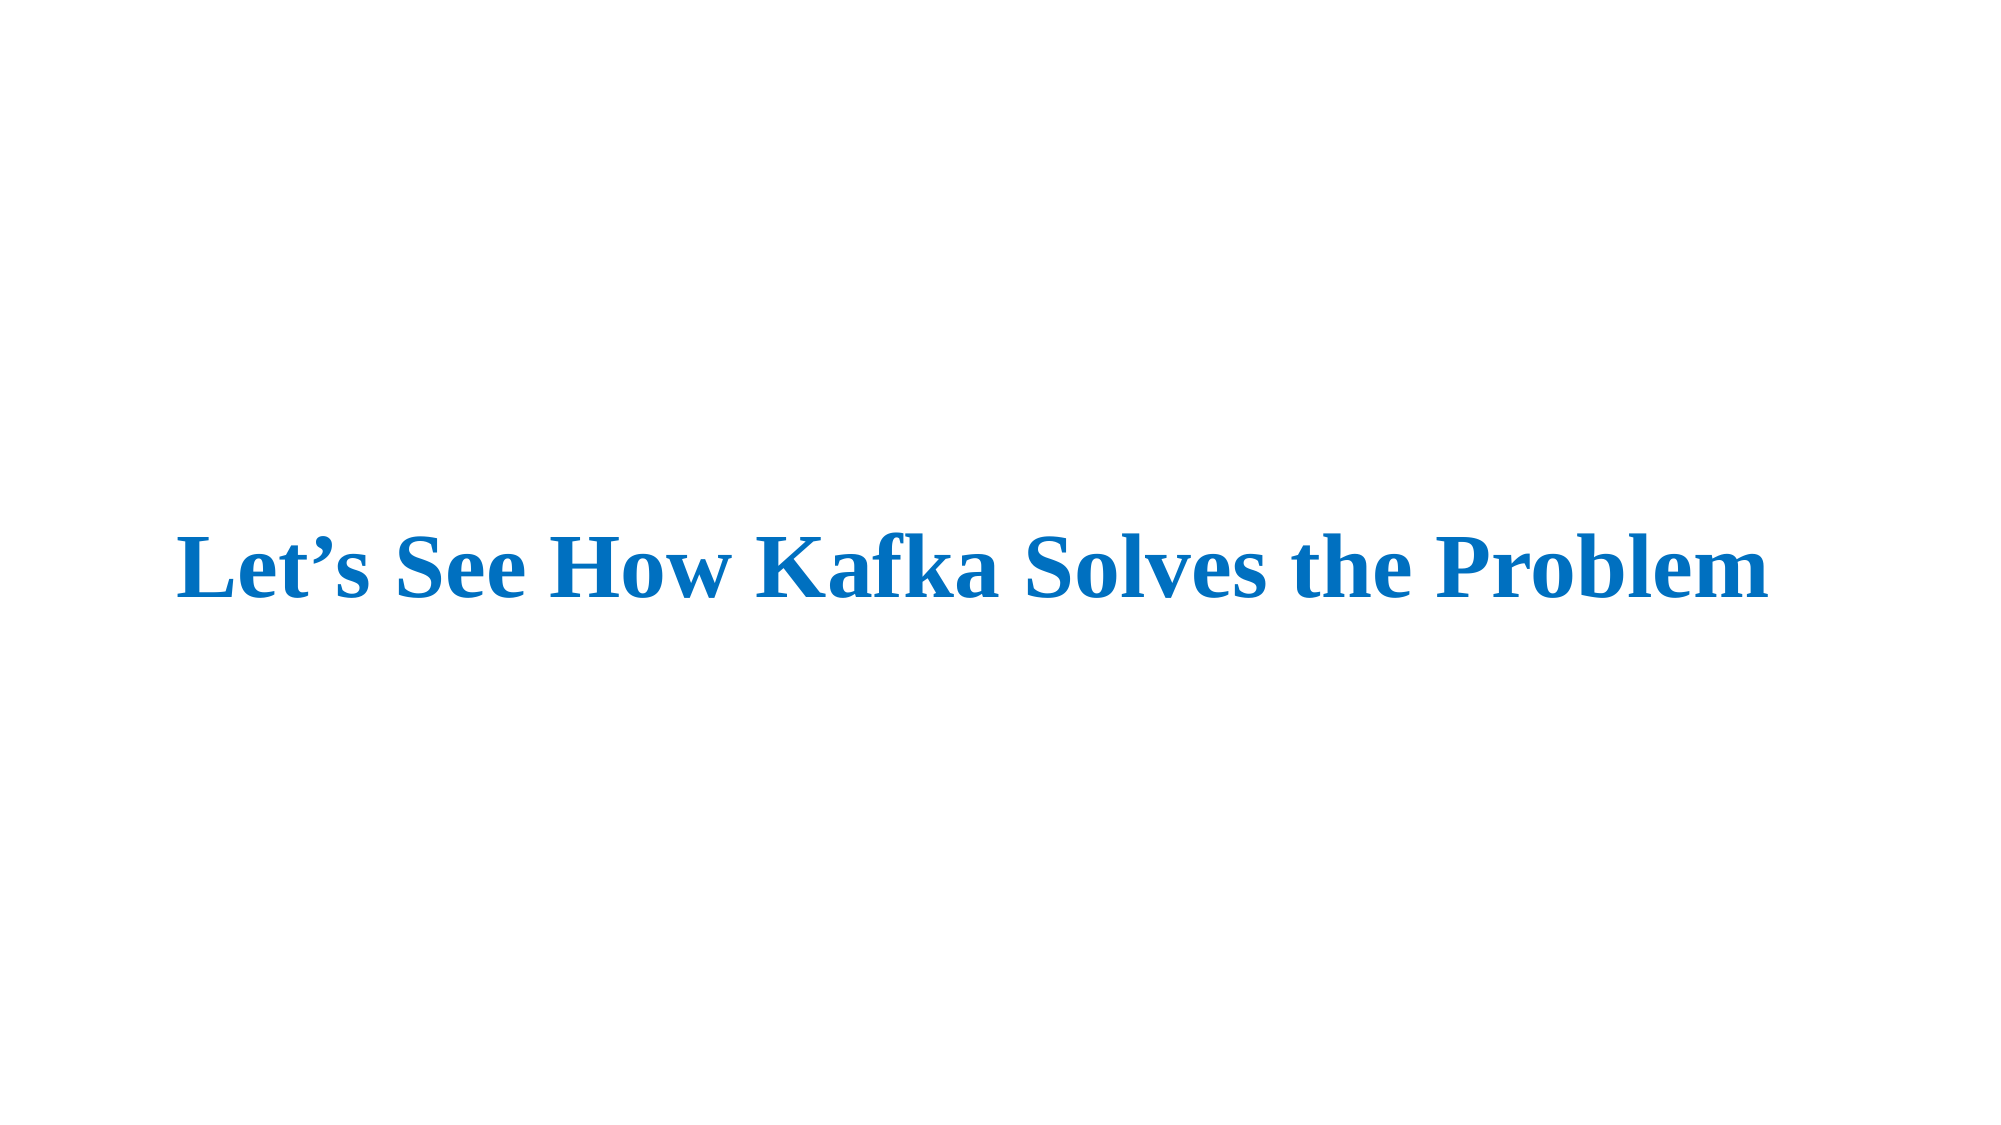

# Let’s See How Kafka Solves the Problem